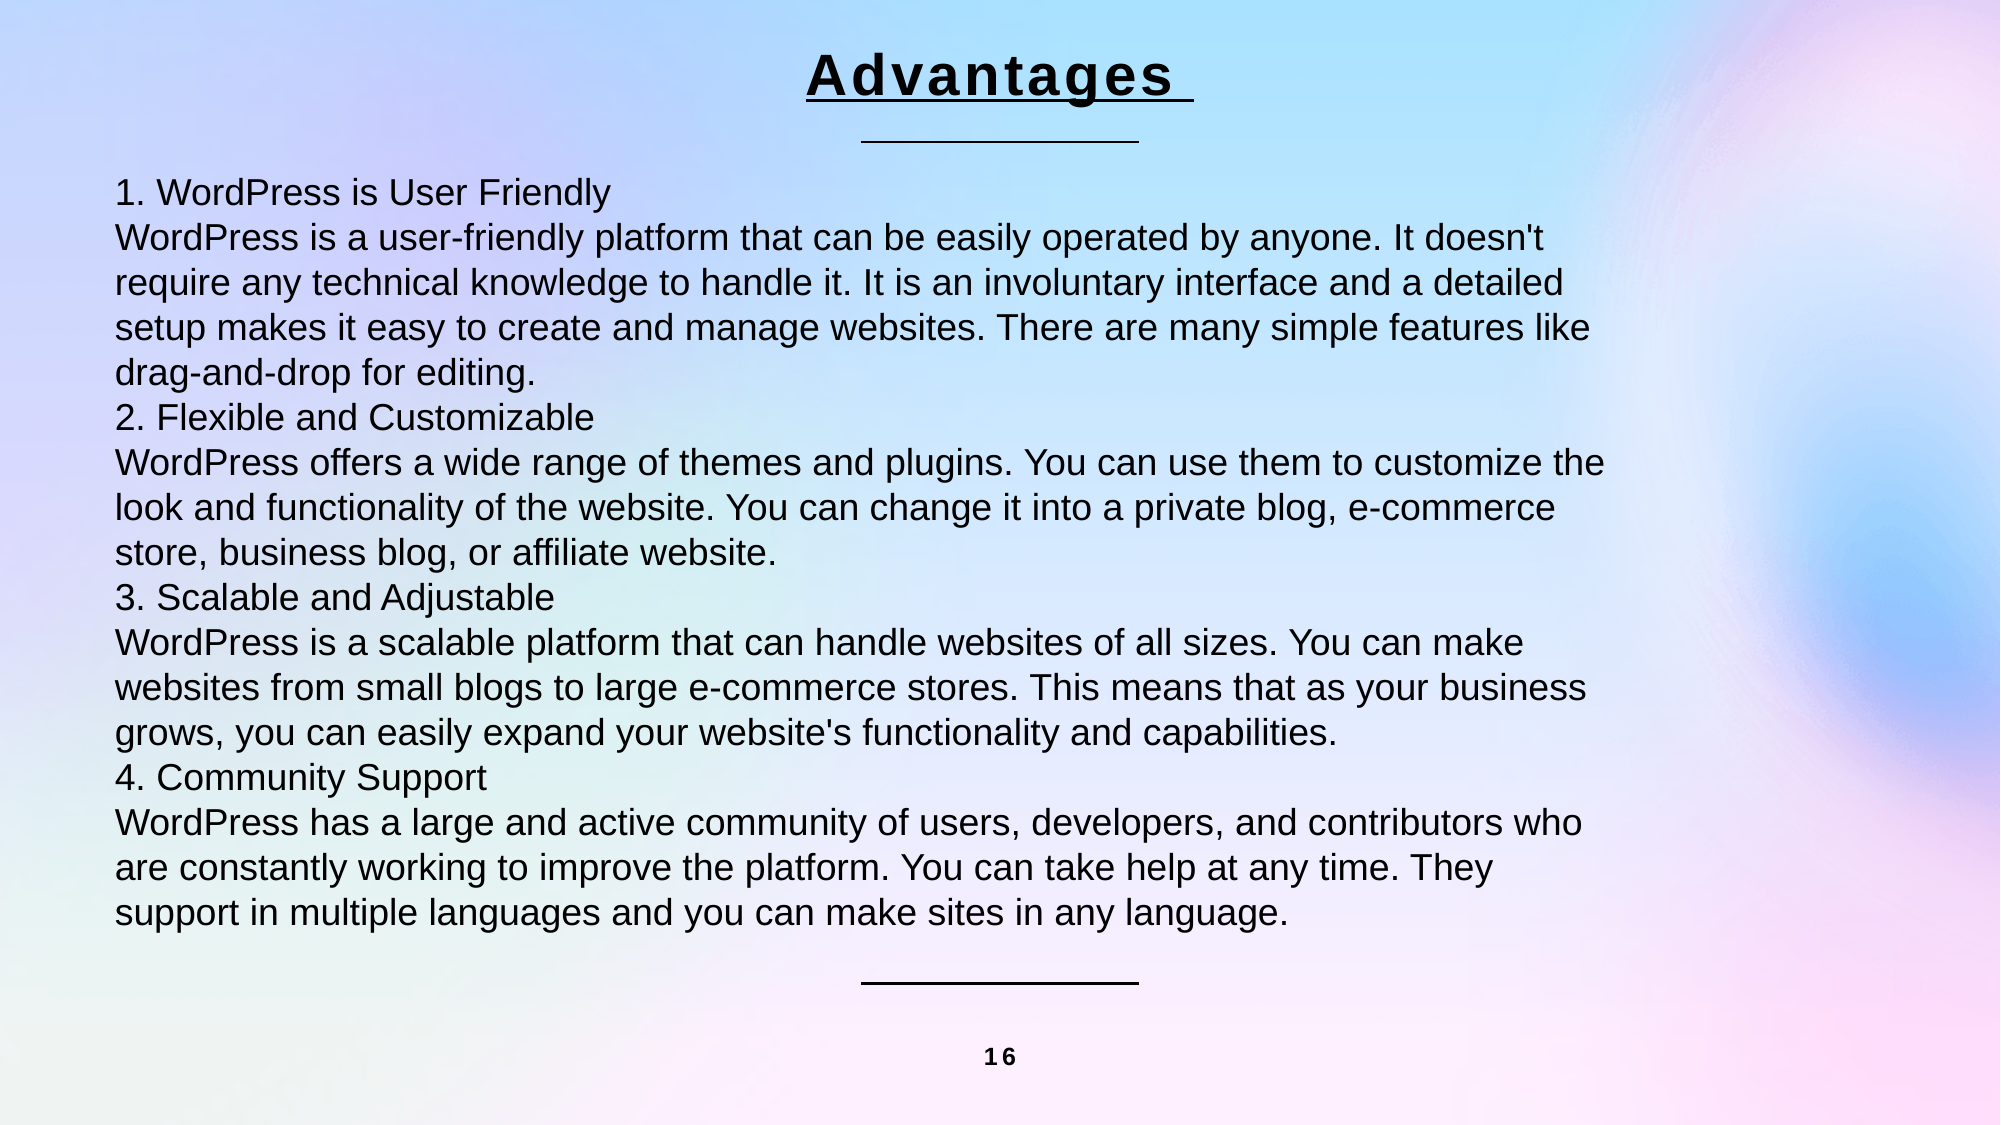

Advantages
1. WordPress is User Friendly
WordPress is a user-friendly platform that can be easily operated by anyone. It doesn't require any technical knowledge to handle it. It is an involuntary interface and a detailed setup makes it easy to create and manage websites. There are many simple features like drag-and-drop for editing.
2. Flexible and Customizable
WordPress offers a wide range of themes and plugins. You can use them to customize the look and functionality of the website. You can change it into a private blog, e-commerce store, business blog, or affiliate website.
3. Scalable and Adjustable
WordPress is a scalable platform that can handle websites of all sizes. You can make websites from small blogs to large e-commerce stores. This means that as your business grows, you can easily expand your website's functionality and capabilities.
4. Community Support
WordPress has a large and active community of users, developers, and contributors who are constantly working to improve the platform. You can take help at any time. They support in multiple languages and you can make sites in any language.

16